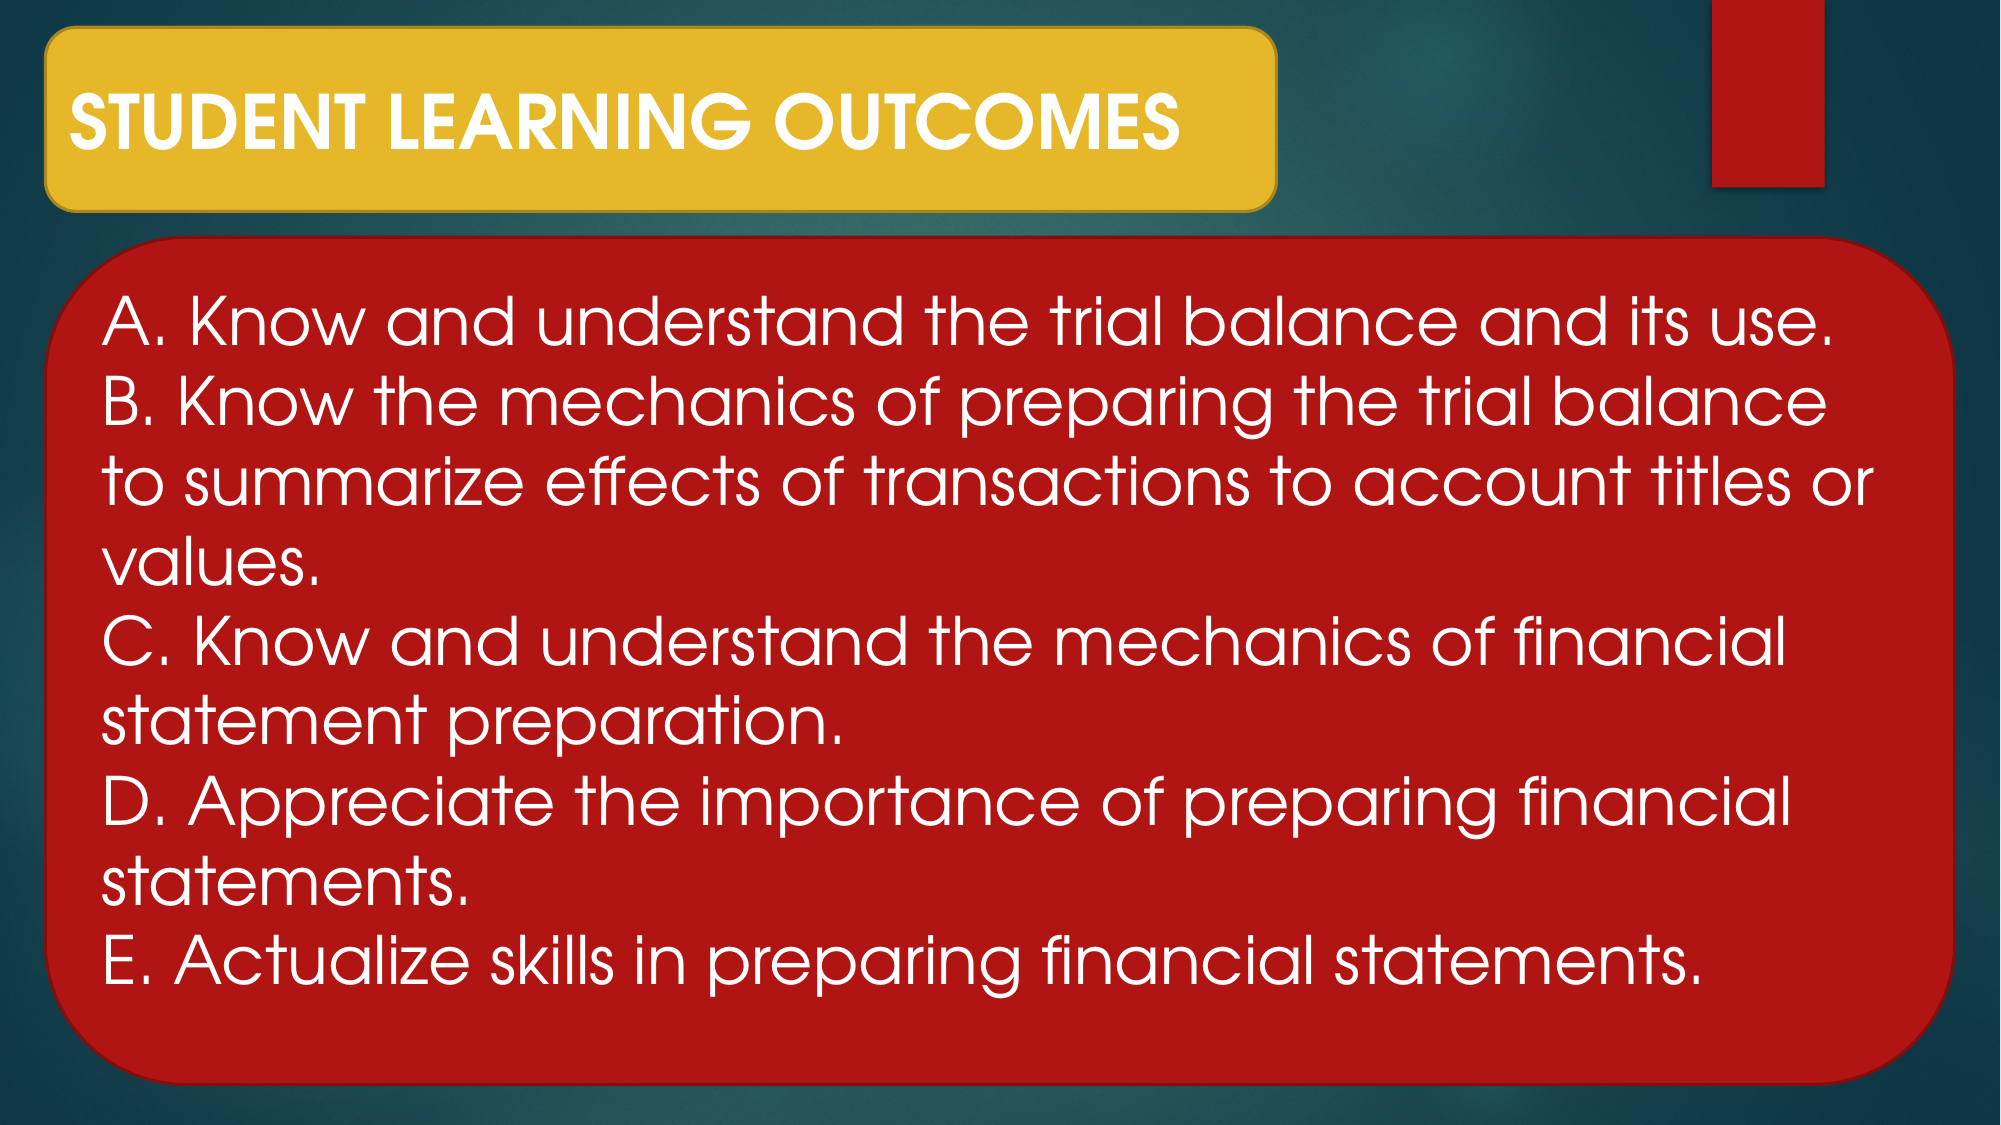

STUDENT LEARNING OUTCOMES
A. Know and understand the trial balance and its use.
B. Know the mechanics of preparing the trial balance to summarize effects of transactions to account titles or values.
C. Know and understand the mechanics of financial statement preparation.
D. Appreciate the importance of preparing financial statements.
E. Actualize skills in preparing financial statements.